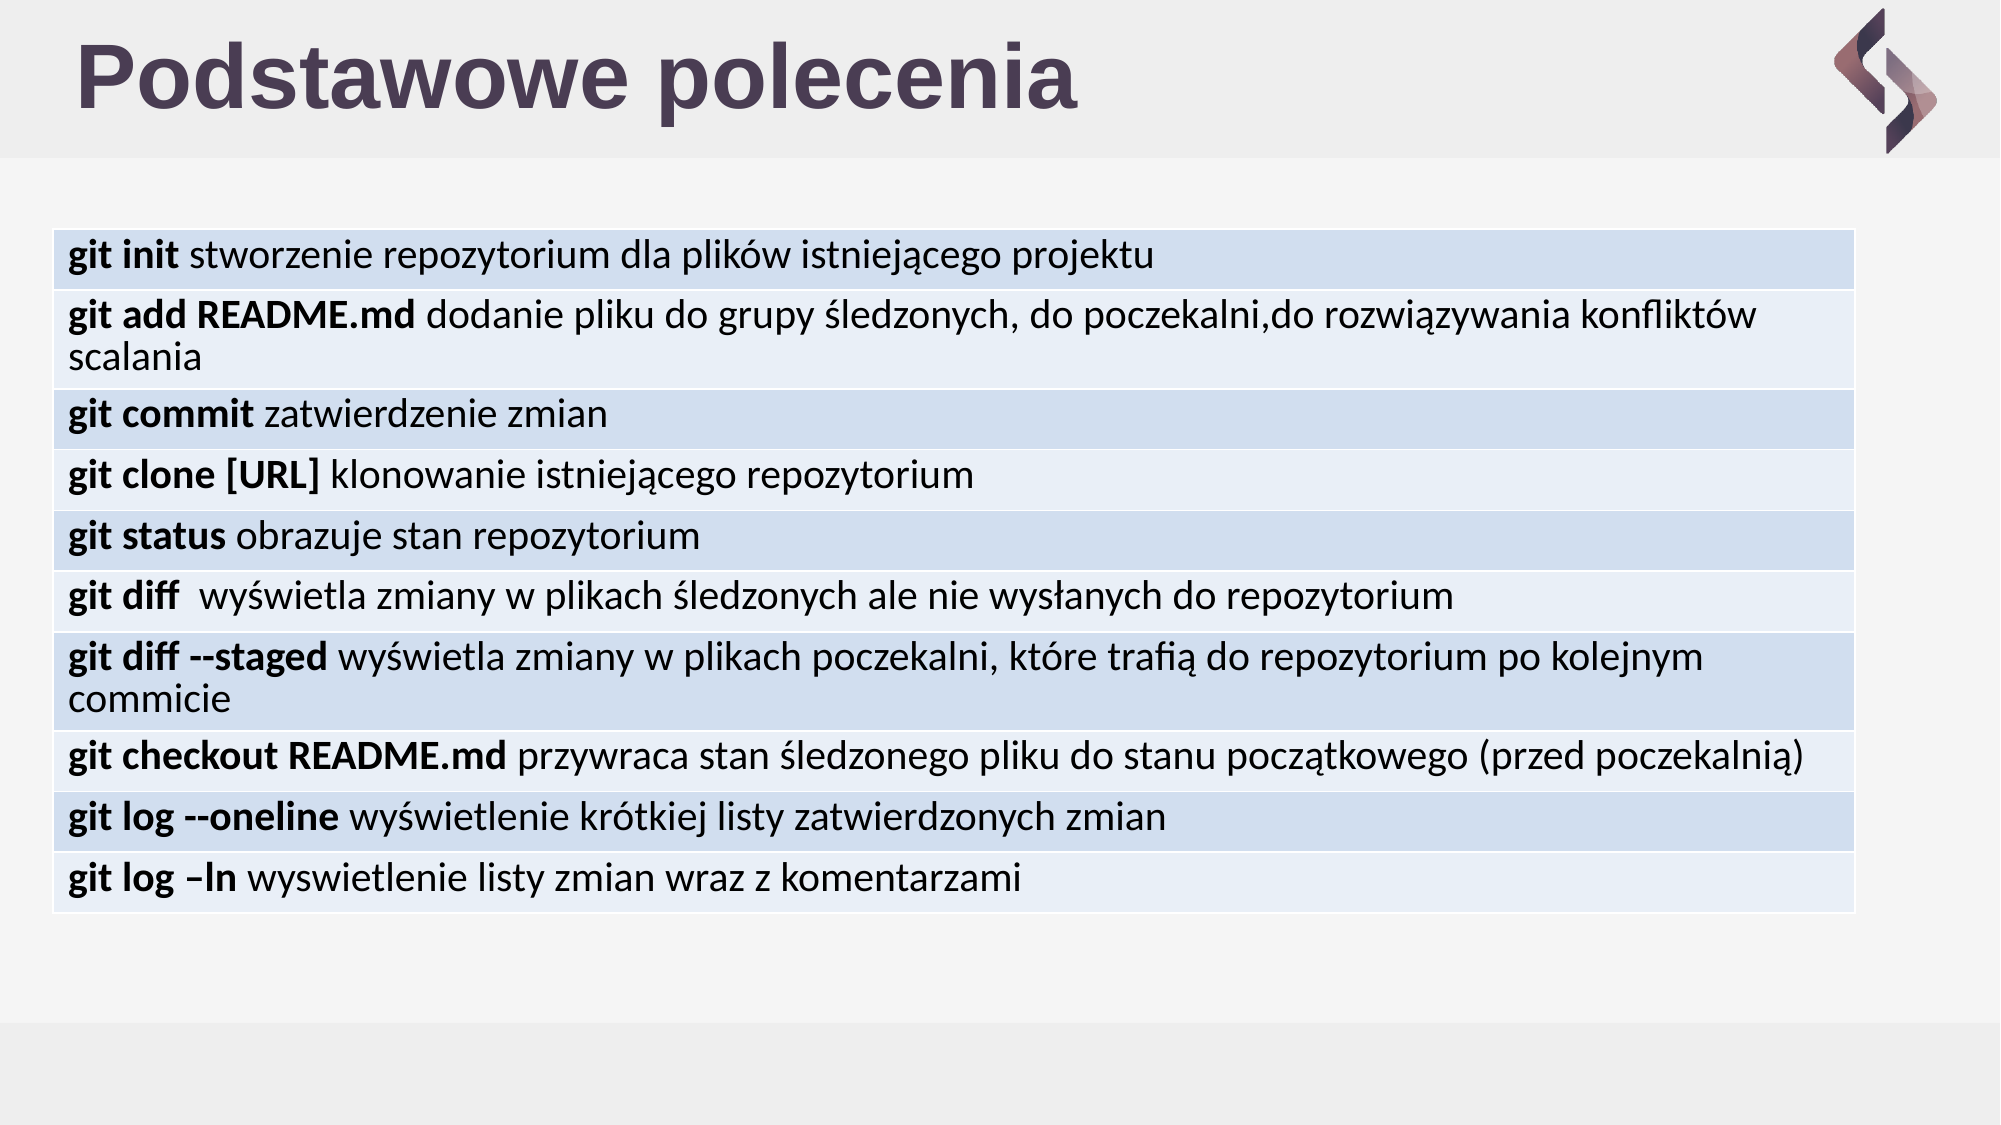

# Podstawowe polecenia
| git init stworzenie repozytorium dla plików istniejącego projektu |
| --- |
| git add README.md dodanie pliku do grupy śledzonych, do poczekalni,do rozwiązywania konfliktów scalania |
| git commit zatwierdzenie zmian |
| git clone [URL] klonowanie istniejącego repozytorium |
| git status obrazuje stan repozytorium |
| git diff wyświetla zmiany w plikach śledzonych ale nie wysłanych do repozytorium |
| git diff --staged wyświetla zmiany w plikach poczekalni, które trafią do repozytorium po kolejnym commicie |
| git checkout README.md przywraca stan śledzonego pliku do stanu początkowego (przed poczekalnią) |
| git log --oneline wyświetlenie krótkiej listy zatwierdzonych zmian |
| git log –ln wyswietlenie listy zmian wraz z komentarzami |